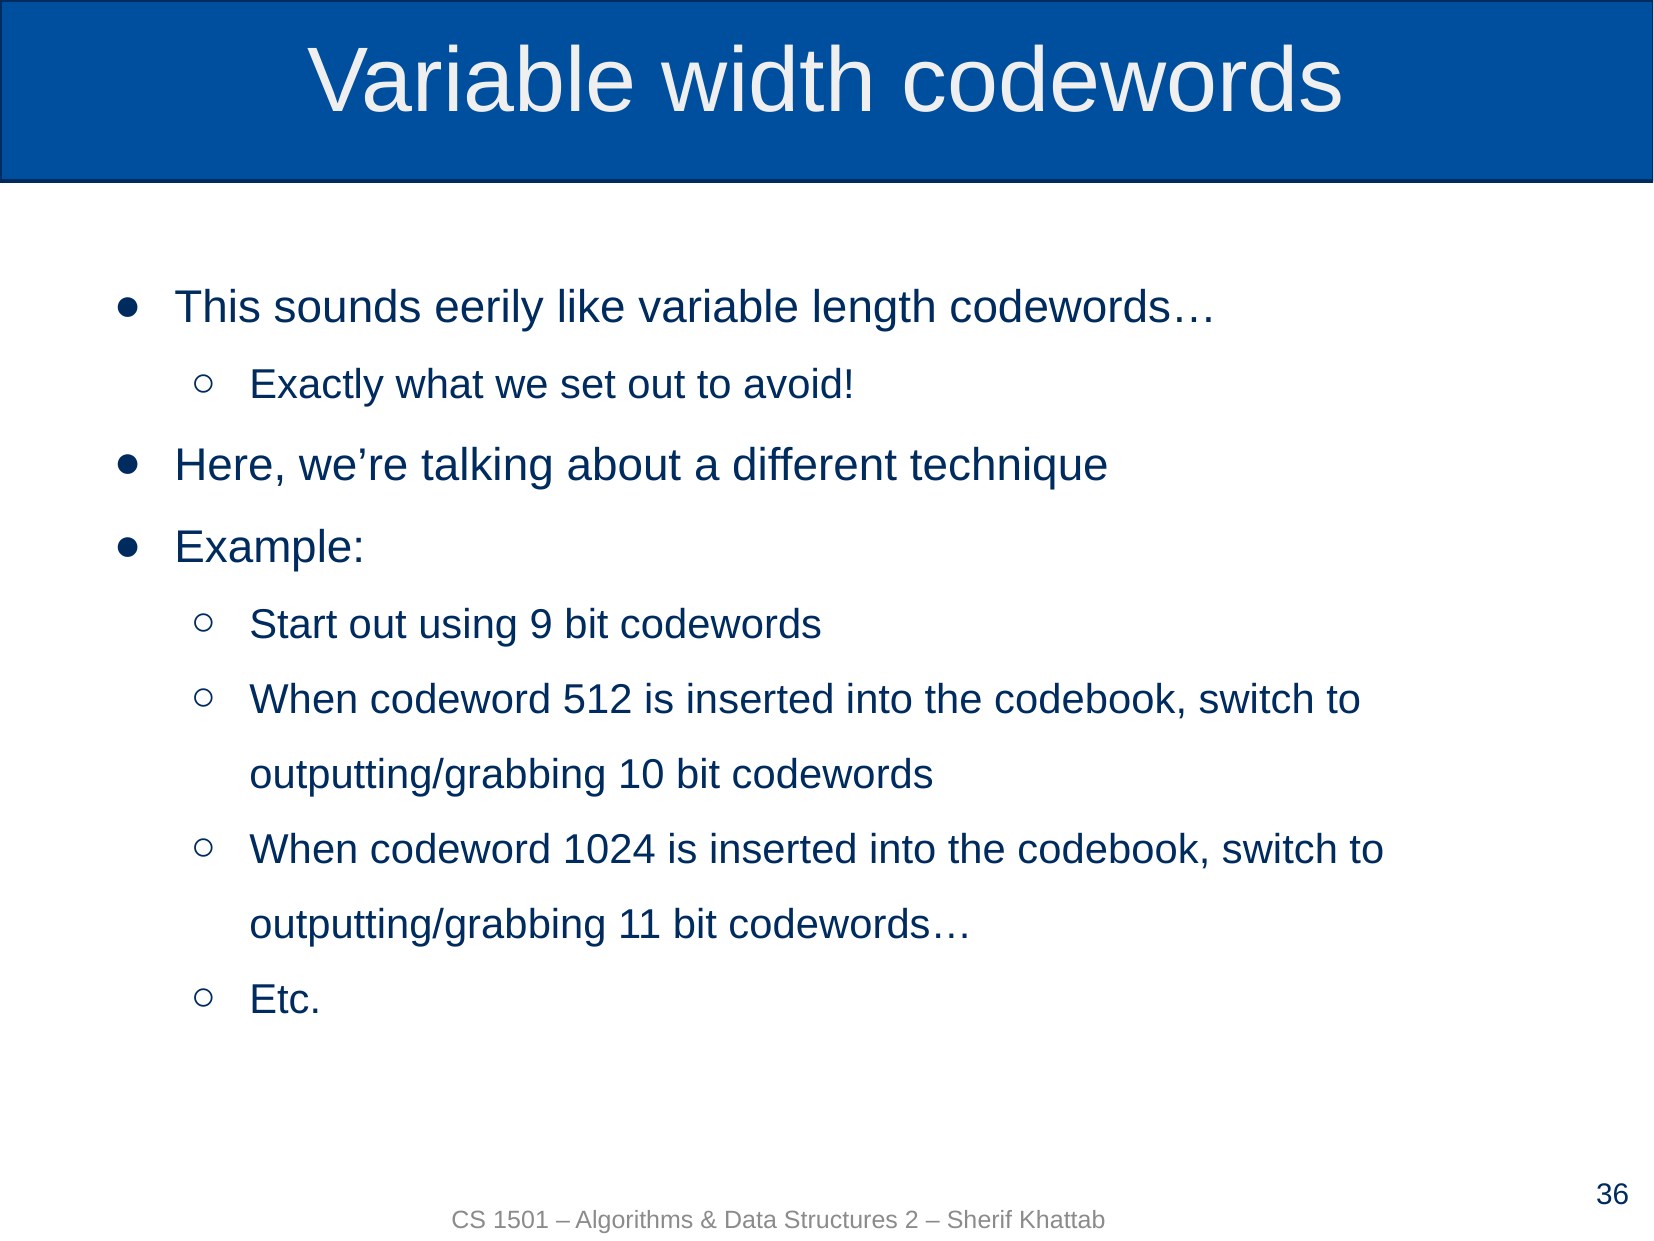

# Variable width codewords
This sounds eerily like variable length codewords…
Exactly what we set out to avoid!
Here, we’re talking about a different technique
Example:
Start out using 9 bit codewords
When codeword 512 is inserted into the codebook, switch to outputting/grabbing 10 bit codewords
When codeword 1024 is inserted into the codebook, switch to outputting/grabbing 11 bit codewords…
Etc.
36
CS 1501 – Algorithms & Data Structures 2 – Sherif Khattab